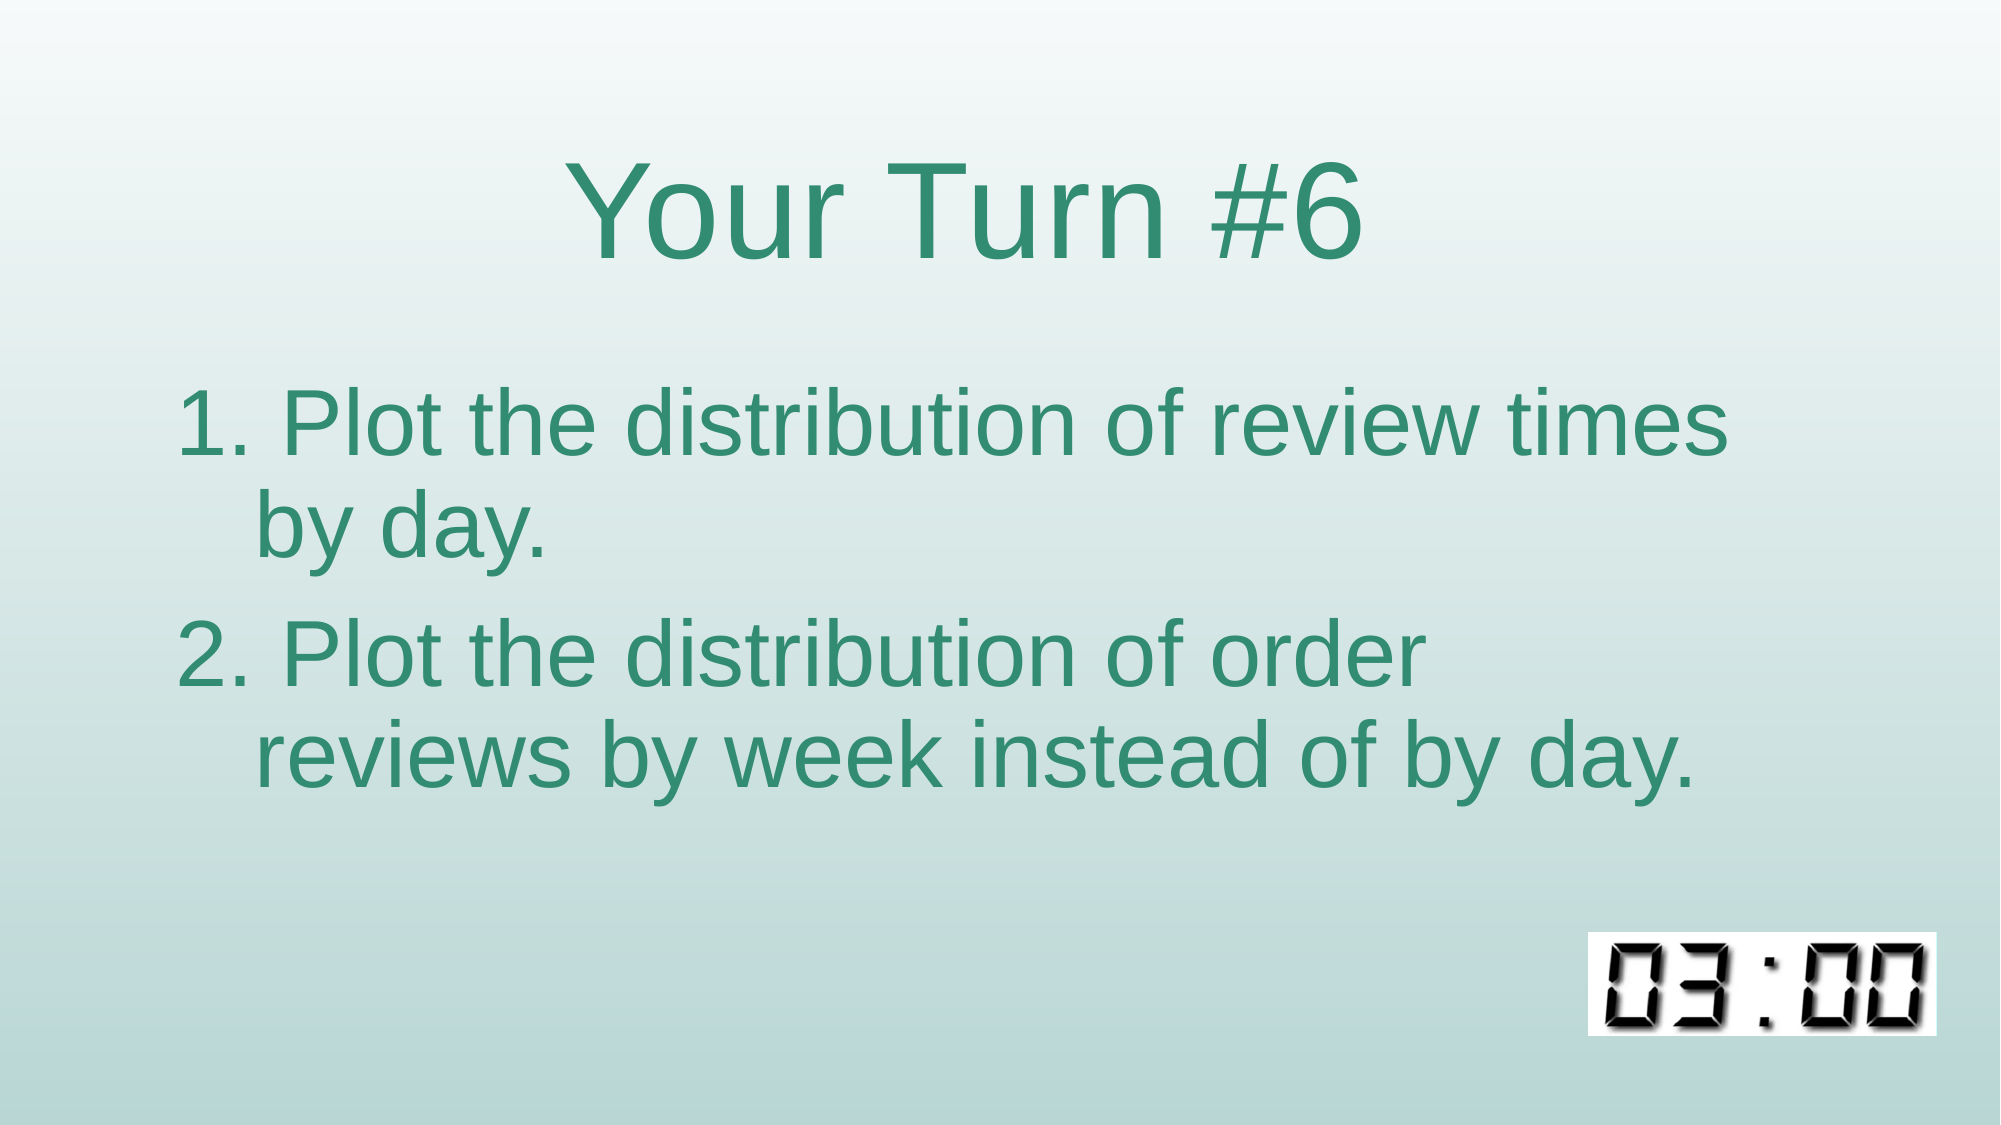

# Your Turn #6
 Plot the distribution of review times by day.
 Plot the distribution of order reviews by week instead of by day.